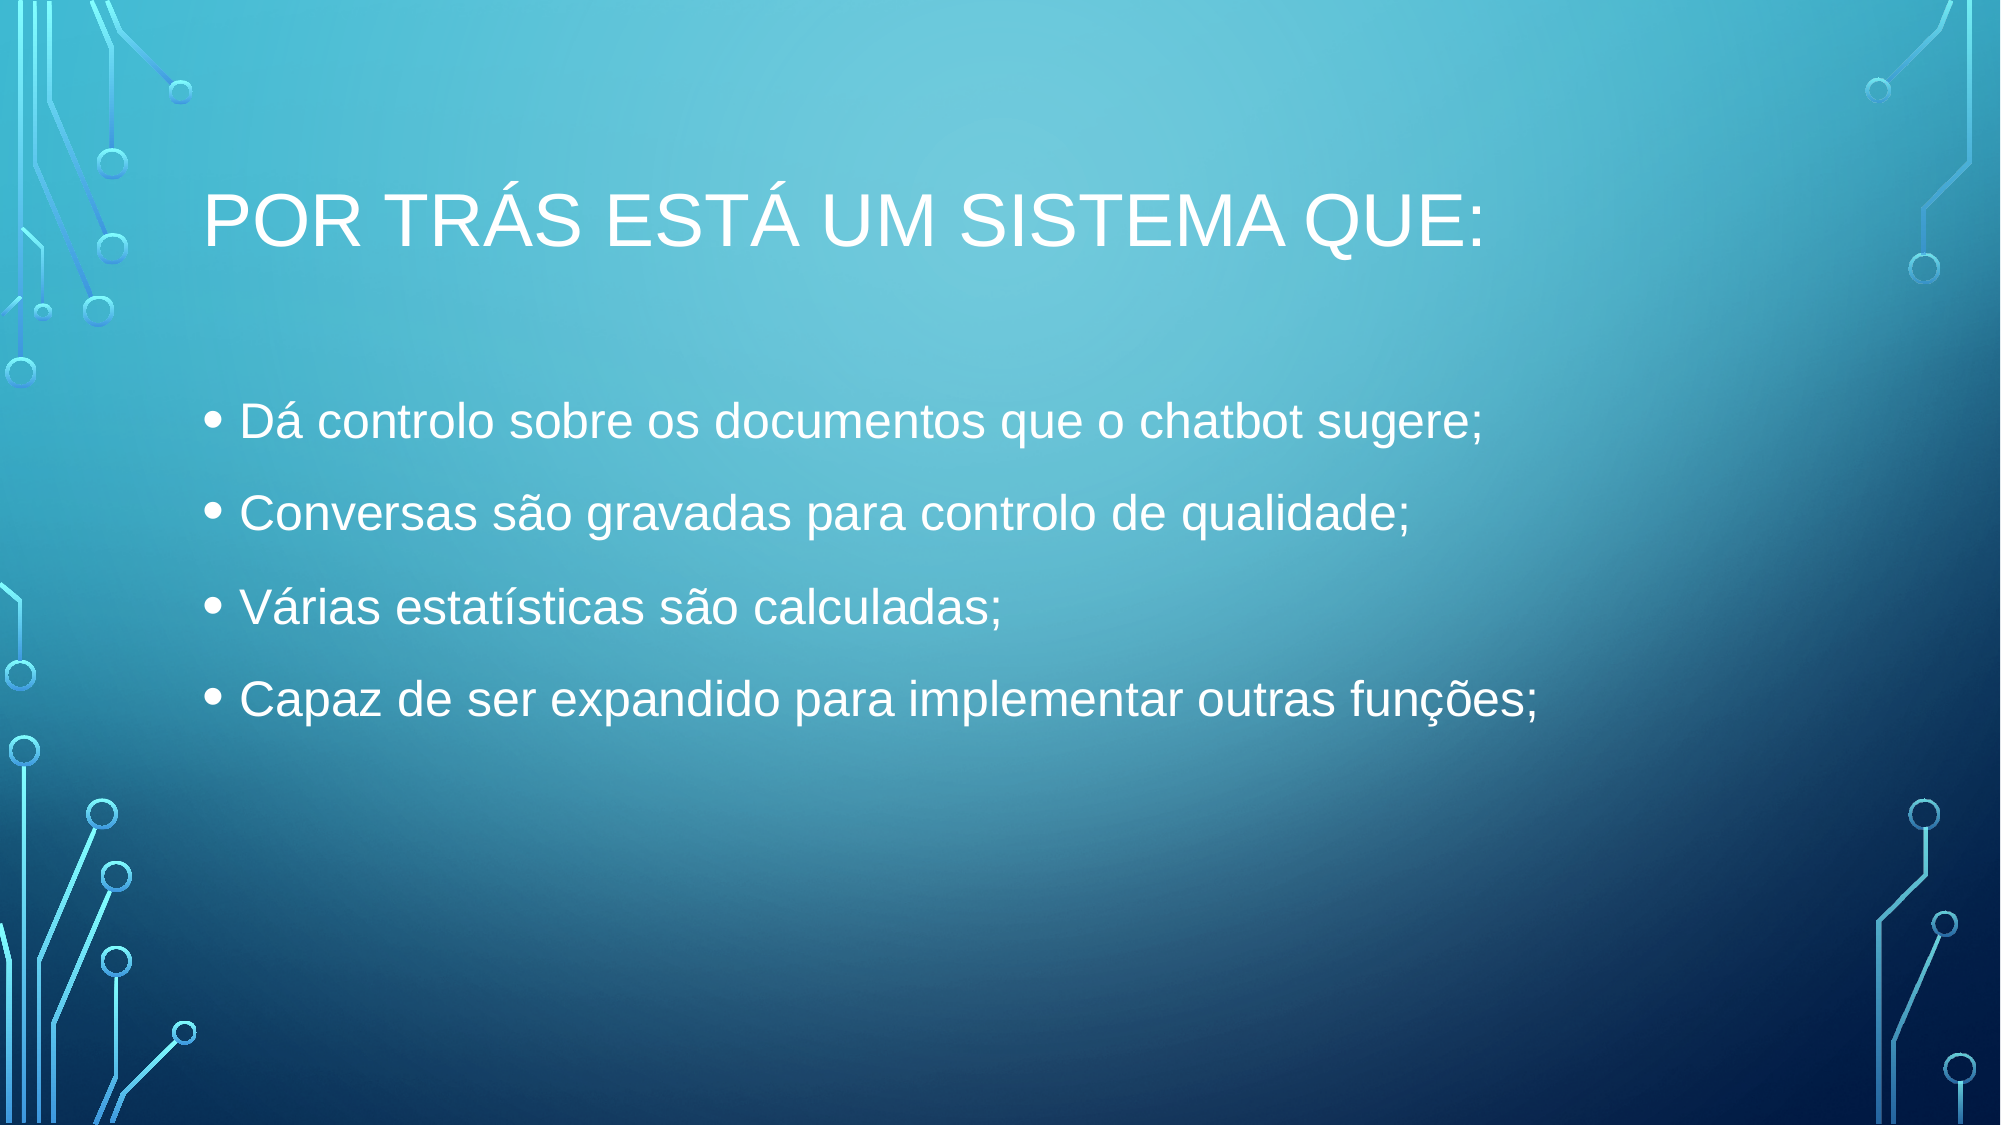

# Por trás está um sistema que:
Dá controlo sobre os documentos que o chatbot sugere;
Conversas são gravadas para controlo de qualidade;
Várias estatísticas são calculadas;
Capaz de ser expandido para implementar outras funções;